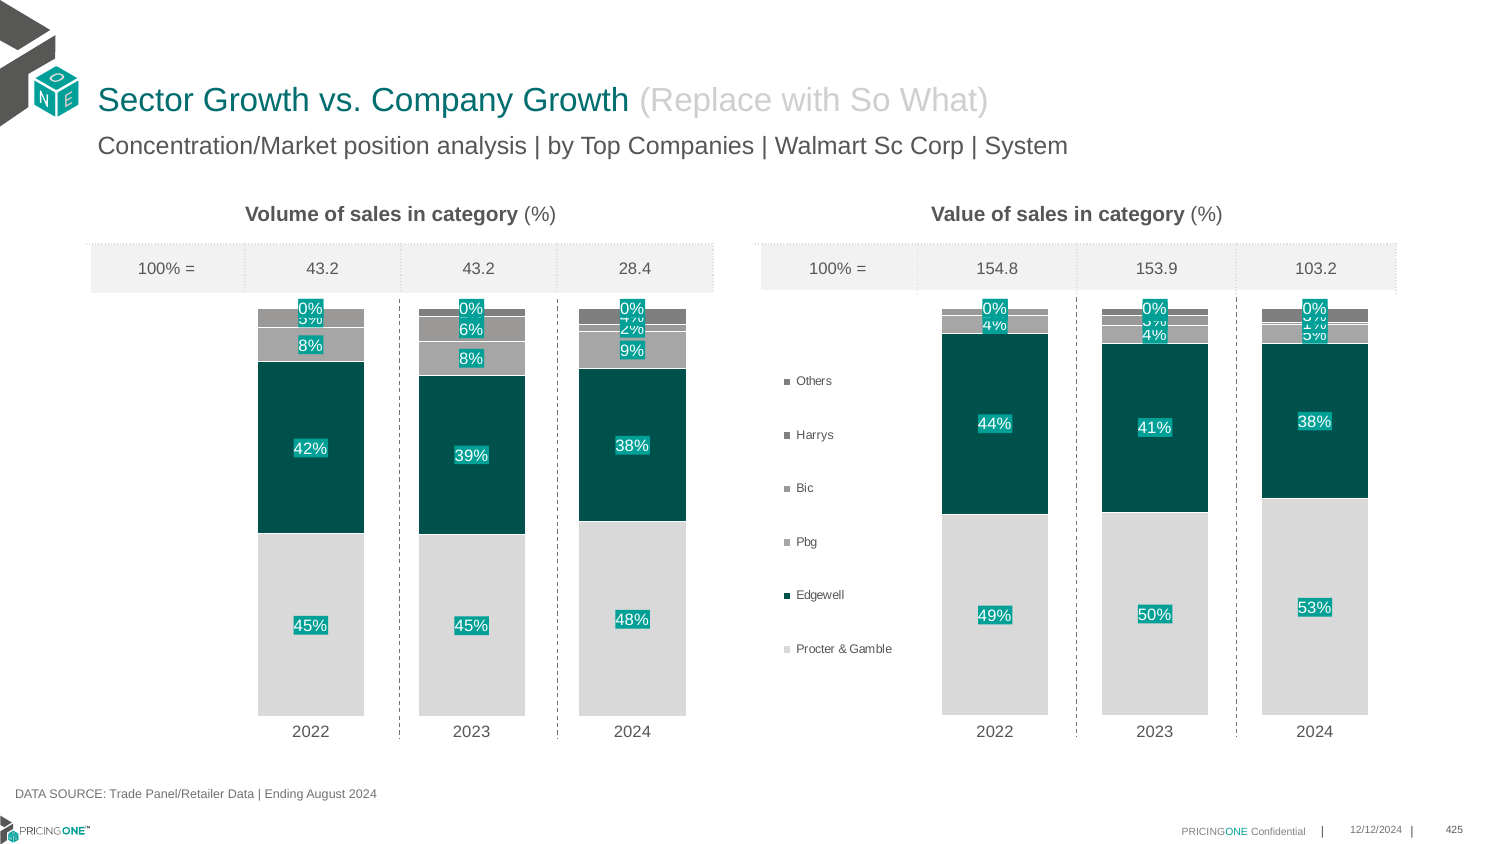

# Sector Growth vs. Company Growth (Replace with So What)
Concentration/Market position analysis | by Top Companies | Walmart Sc Corp | System
| Volume of sales in category (%) |  |  |  |
| --- | --- | --- | --- |
| 100% = | 43.2 | 43.2 | 28.4 |
| Value of sales in category (%) |  |  |  |
| --- | --- | --- | --- |
| 100% = | 154.8 | 153.9 | 103.2 |

### Chart

| Category | Procter & Gamble | Edgewell | Pbg | Bic | Harrys | Others |
|---|---|---|---|---|---|---|
| 2022 | 0.44734741936988387 | 0.4209622851770252 | 0.08380743093612861 | 0.047042604726652275 | 0.0008402366439326806 | 2.3146377343122246e-08 |
| 2023 | 0.445131069518449 | 0.39117359884222713 | 0.08237242991269074 | 0.062045683213312684 | 0.019277218513320447 | 0.0 |
| 2024 | 0.4764958403920545 | 0.375768385177013 | 0.09076023227925054 | 0.01605332573236484 | 0.040922216419317155 | 0.0 |

### Chart

| Category | Procter & Gamble | Edgewell | Pbg | Bic | Harrys | Others |
|---|---|---|---|---|---|---|
| 2022 | 0.49477293526089017 | 0.4432040304486098 | 0.04352637643084303 | 0.017672482195176913 | 0.000824169205676281 | 6.458803843737508e-09 |
| 2023 | 0.4998752240658549 | 0.4144736833981195 | 0.04307238469762268 | 0.02505035541009791 | 0.01752835242830502 | 0.0 |
| 2024 | 0.5328586035382128 | 0.38018612648005784 | 0.04565592593994954 | 0.006800452356633547 | 0.03449889168514634 | 0.0 |
DATA SOURCE: Trade Panel/Retailer Data | Ending August 2024

12/12/2024
425